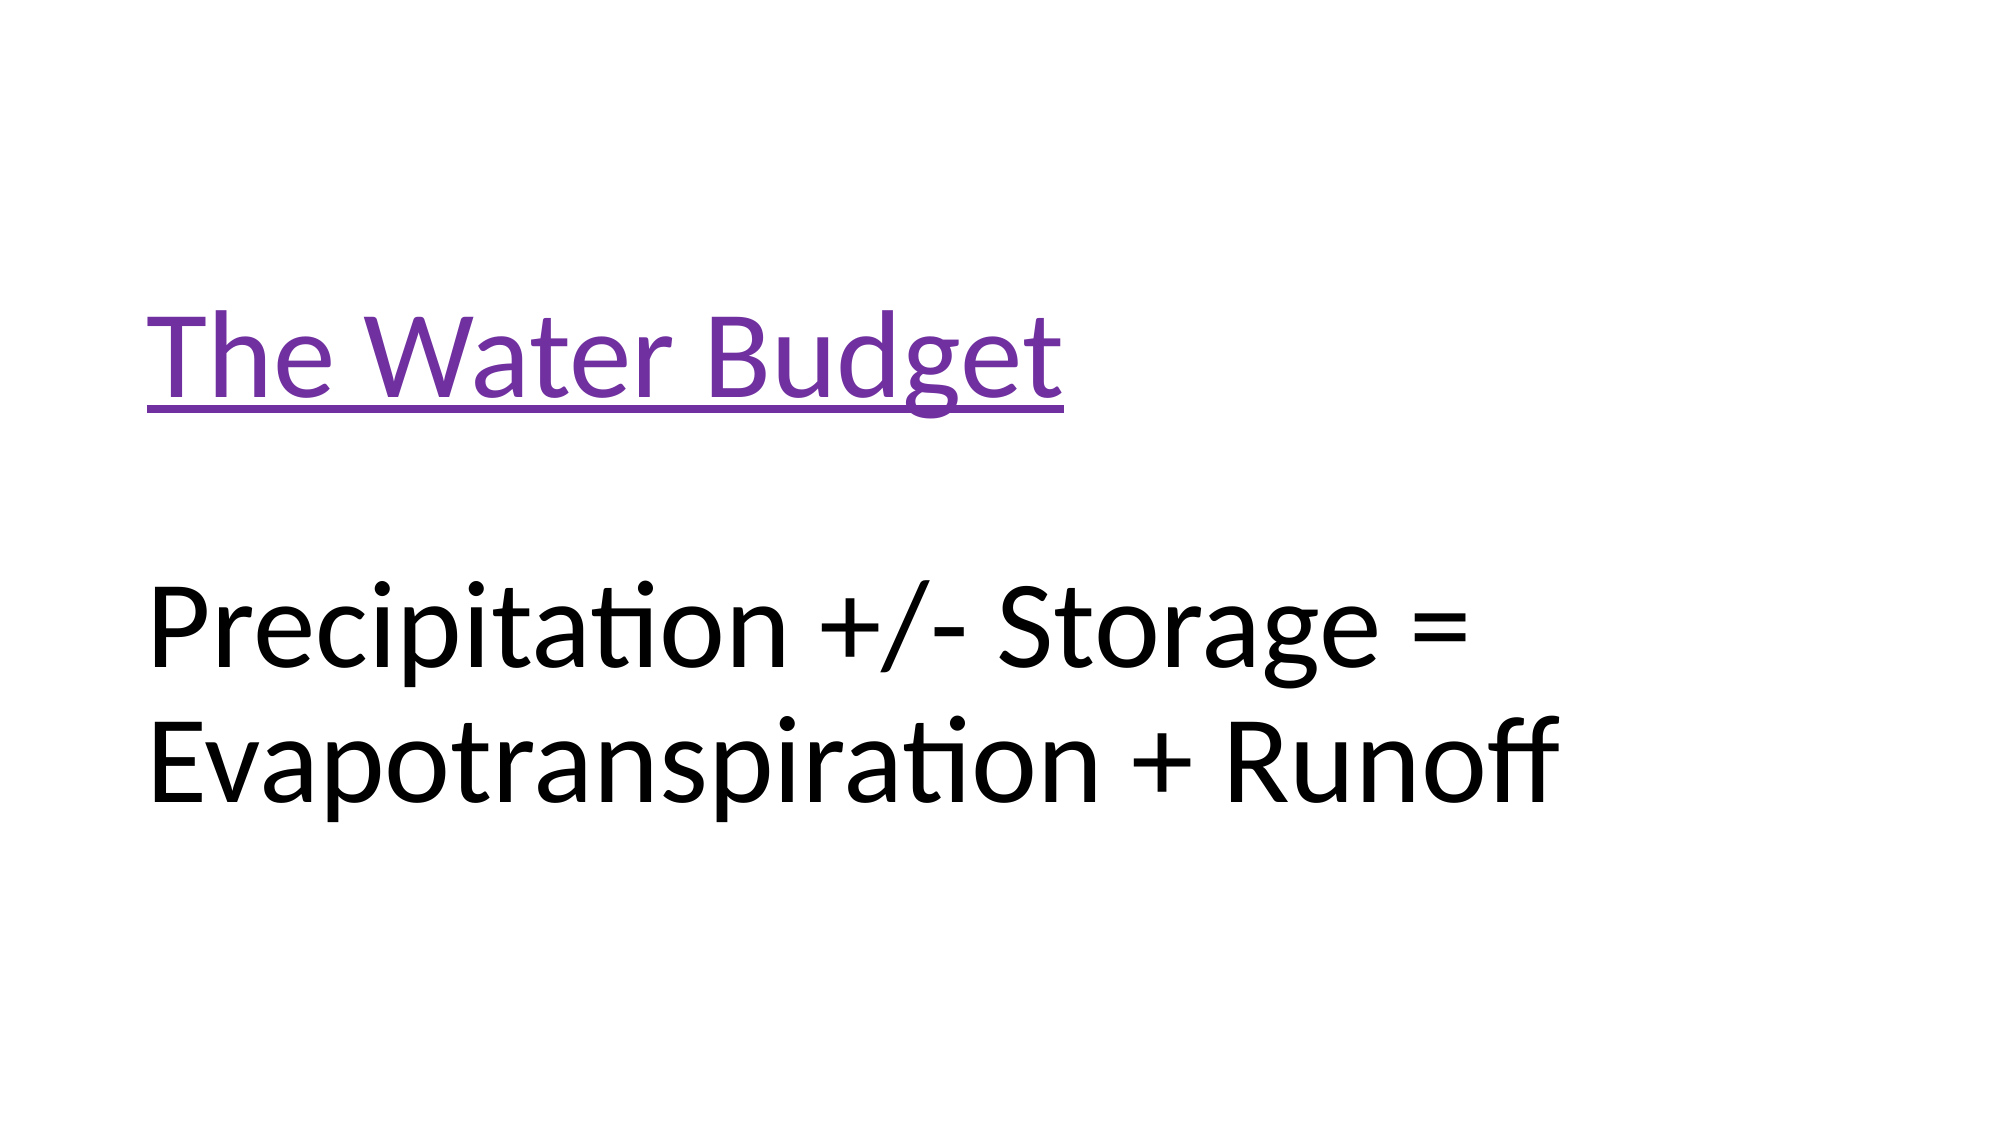

# The Water Budget Precipitation +/- Storage = Evapotranspiration + Runoff